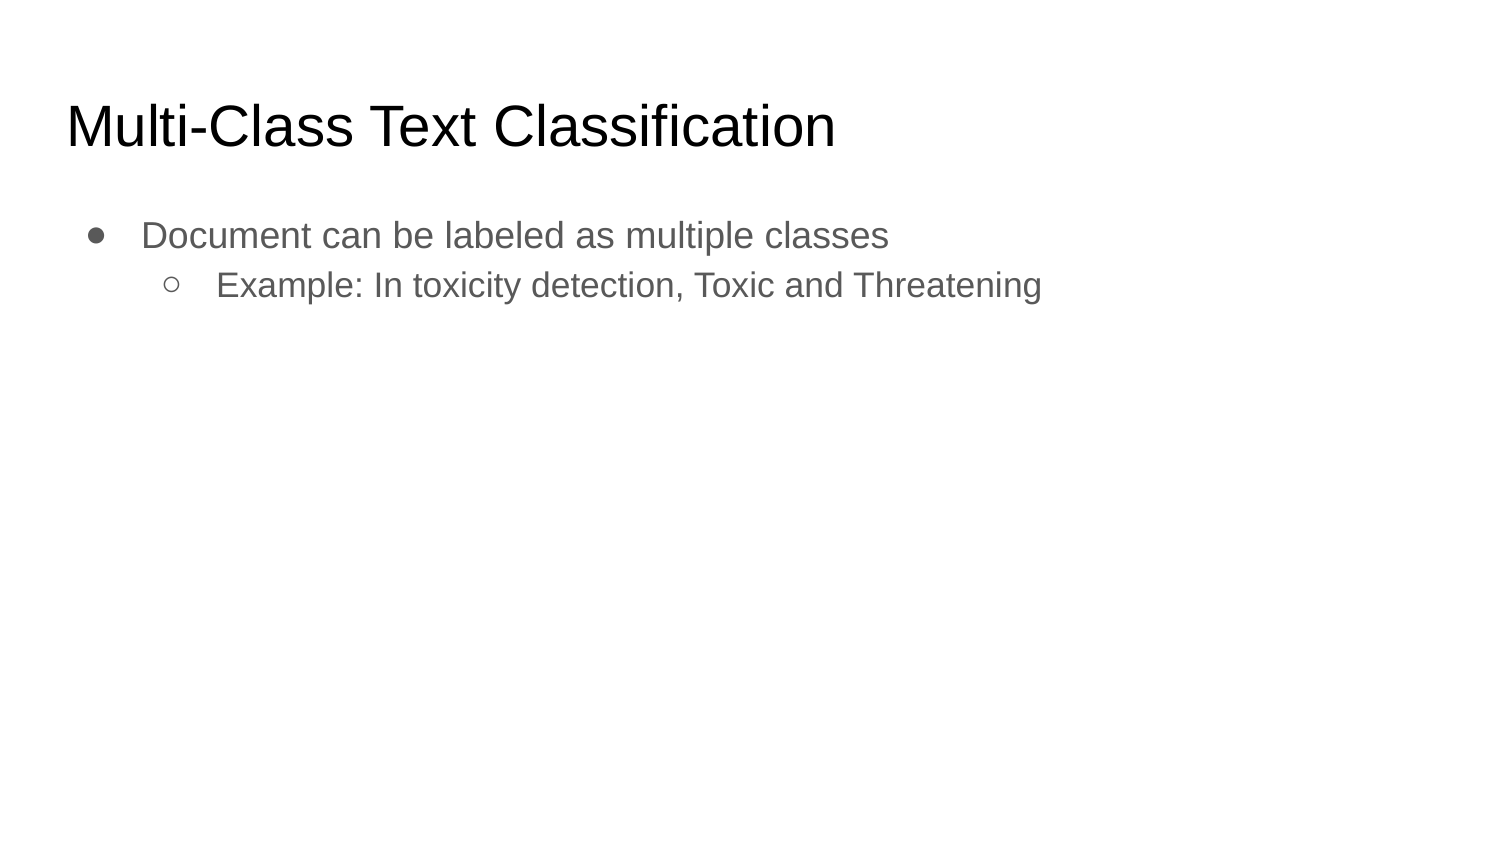

# Multi-Class Text Classification
Document can be labeled as multiple classes
Example: In toxicity detection, Toxic and Threatening